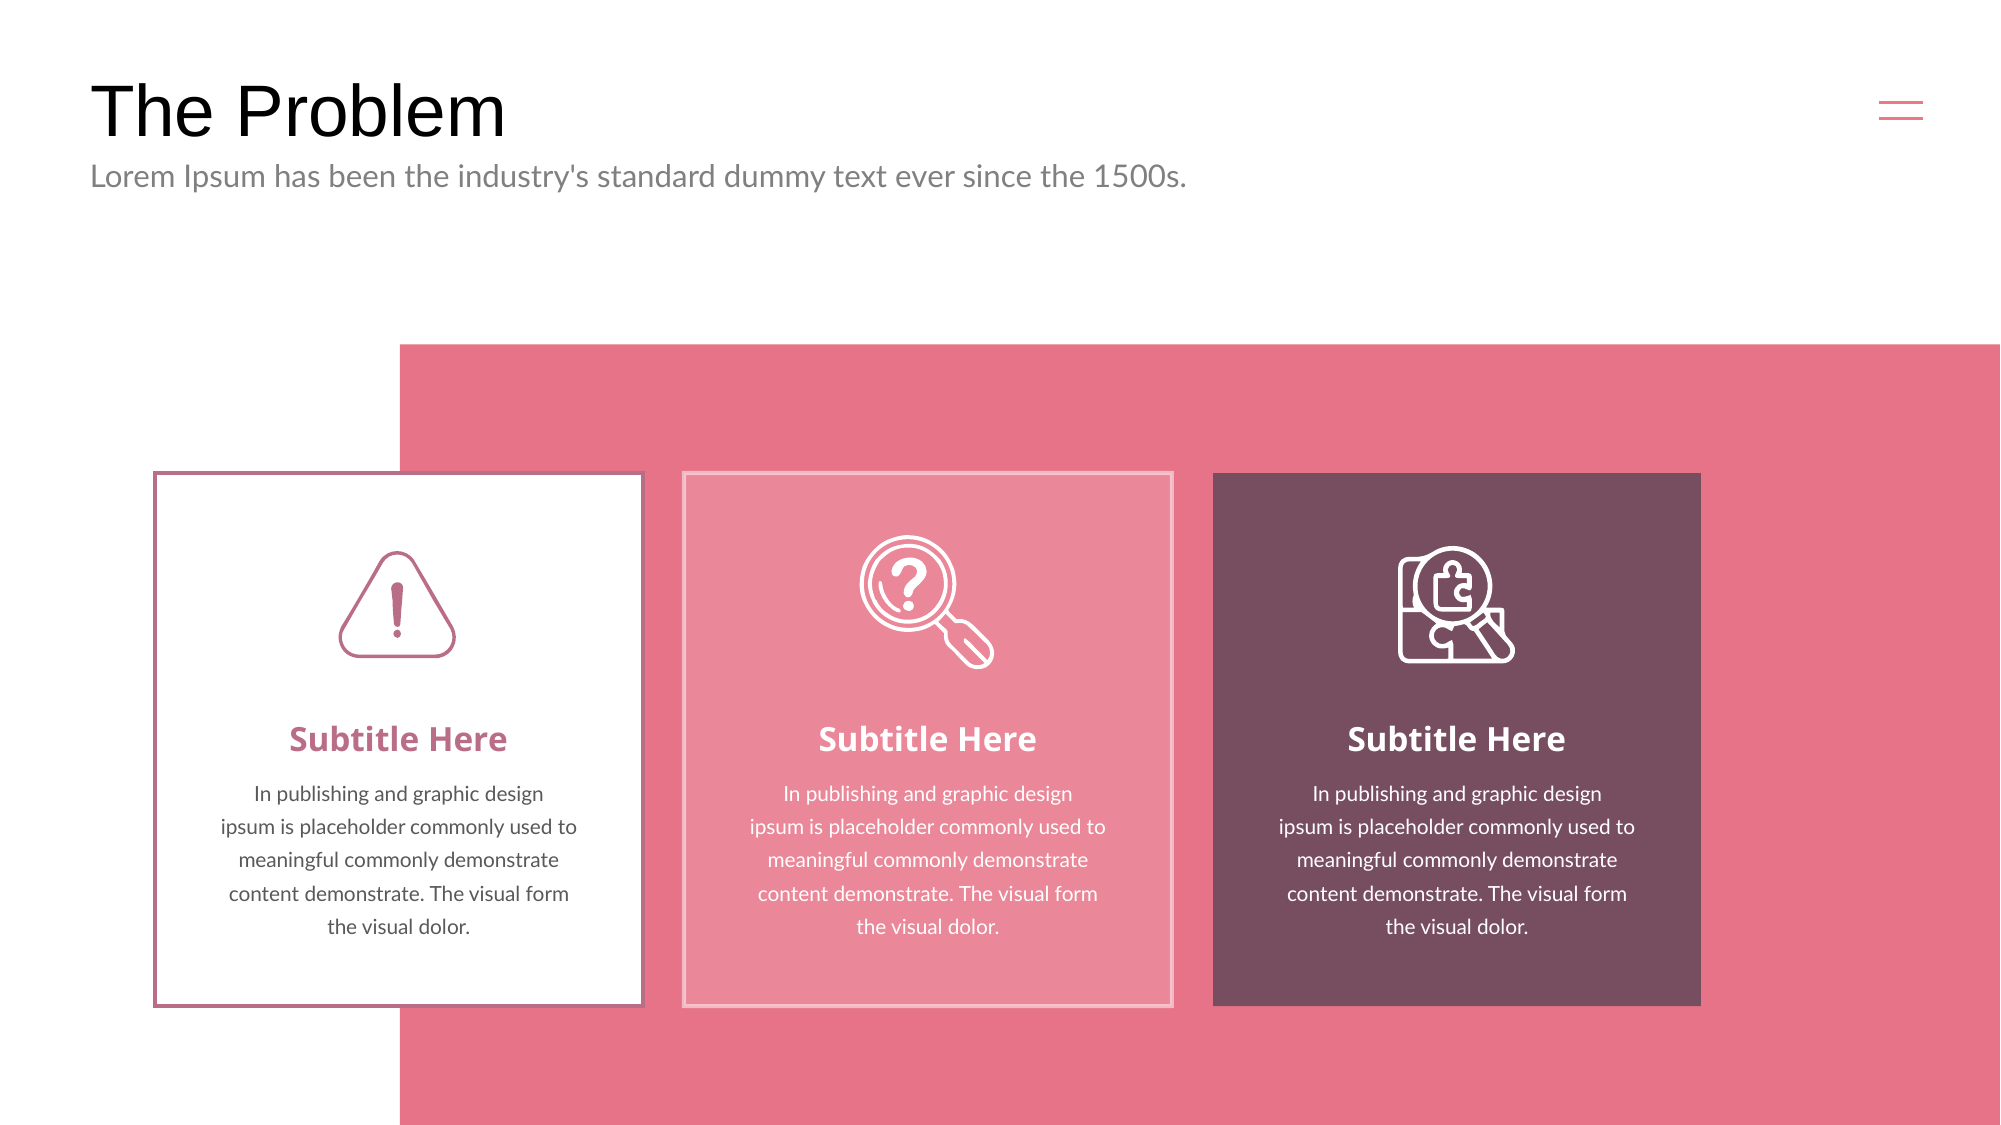

# The Problem
Lorem Ipsum has been the industry's standard dummy text ever since the 1500s.

Subtitle Here
Subtitle Here
Subtitle Here
In publishing and graphic design
ipsum is placeholder commonly used to meaningful commonly demonstrate
content demonstrate. The visual form
the visual dolor.
In publishing and graphic design
ipsum is placeholder commonly used to meaningful commonly demonstrate
content demonstrate. The visual form
the visual dolor.
In publishing and graphic design
ipsum is placeholder commonly used to meaningful commonly demonstrate
content demonstrate. The visual form
the visual dolor.